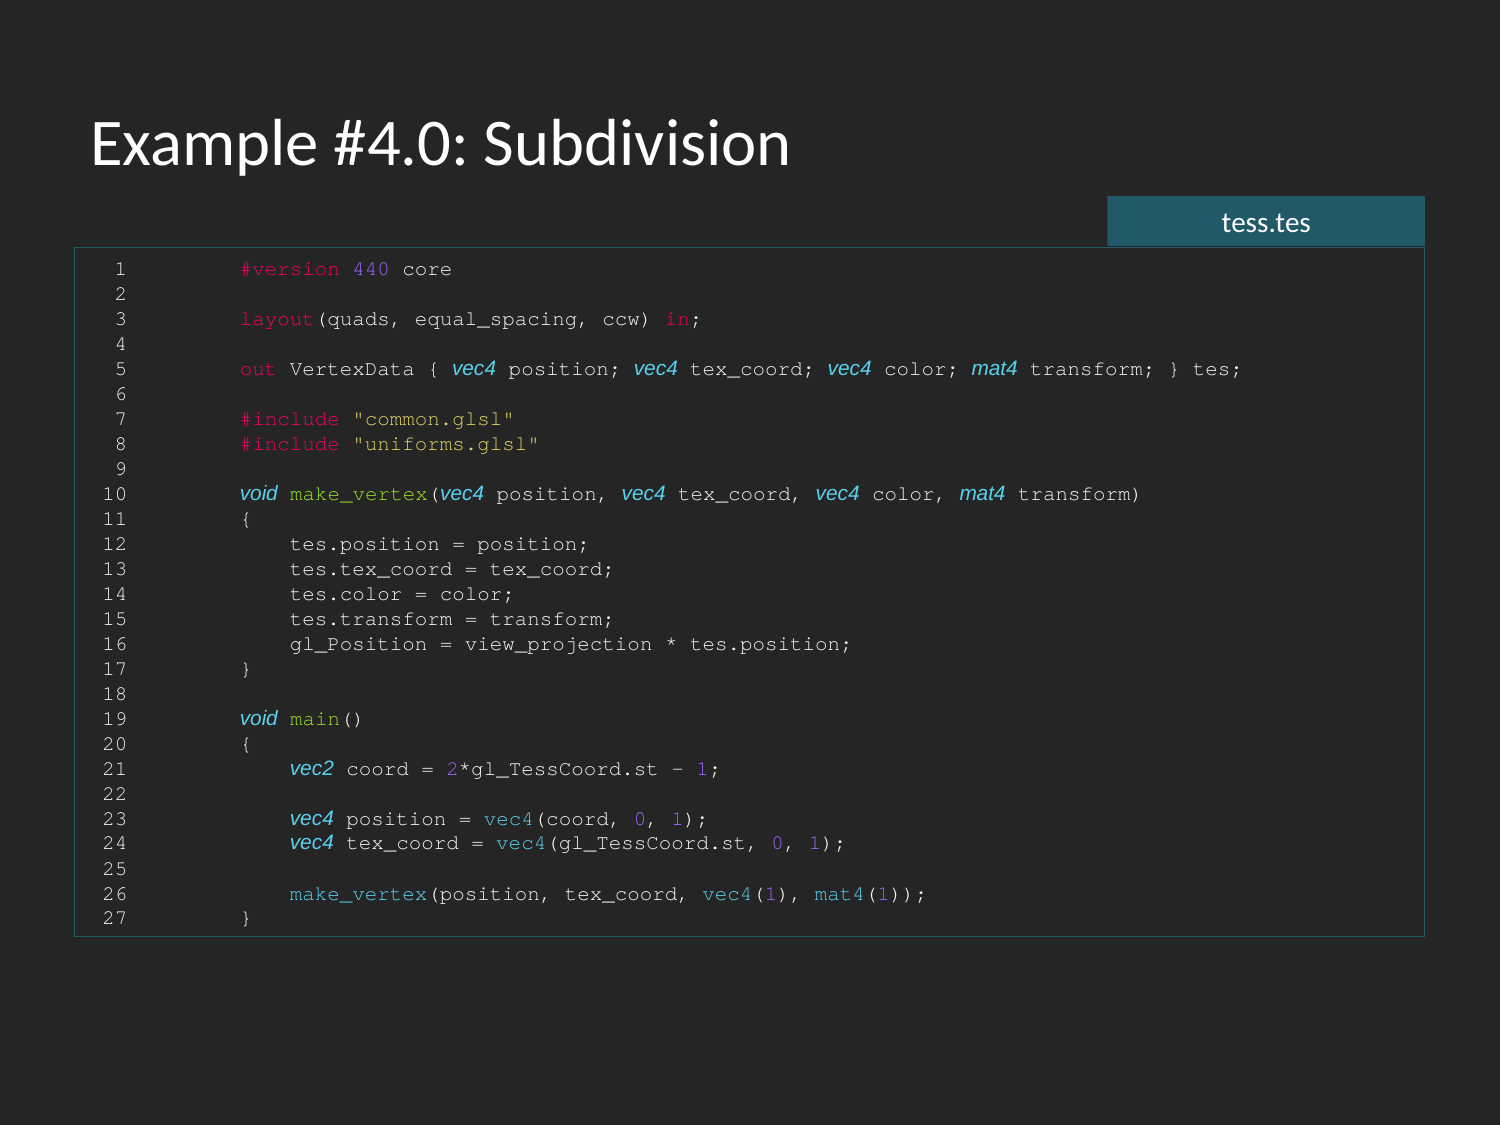

# Example #4.0: Subdivision
tess.tes
  1 	#version 440 core
  2
  3 	layout(quads, equal_spacing, ccw) in;
  4
  5 	out VertexData { vec4 position; vec4 tex_coord; vec4 color; mat4 transform; } tes;
  6
  7 	#include "common.glsl"
  8 	#include "uniforms.glsl"
  9
 10 	void make_vertex(vec4 position, vec4 tex_coord, vec4 color, mat4 transform)
 11 	{
 12 	    tes.position = position;
 13 	    tes.tex_coord = tex_coord;
 14 	    tes.color = color;
 15 	    tes.transform = transform;
 16 	    gl_Position = view_projection * tes.position;
 17 	}
 18
 19 	void main()
 20 	{
 21 	    vec2 coord = 2*gl_TessCoord.st - 1;
 22
 23 	    vec4 position = vec4(coord, 0, 1);
 24 	    vec4 tex_coord = vec4(gl_TessCoord.st, 0, 1);
 25
 26 	    make_vertex(position, tex_coord, vec4(1), mat4(1));
 27 	}